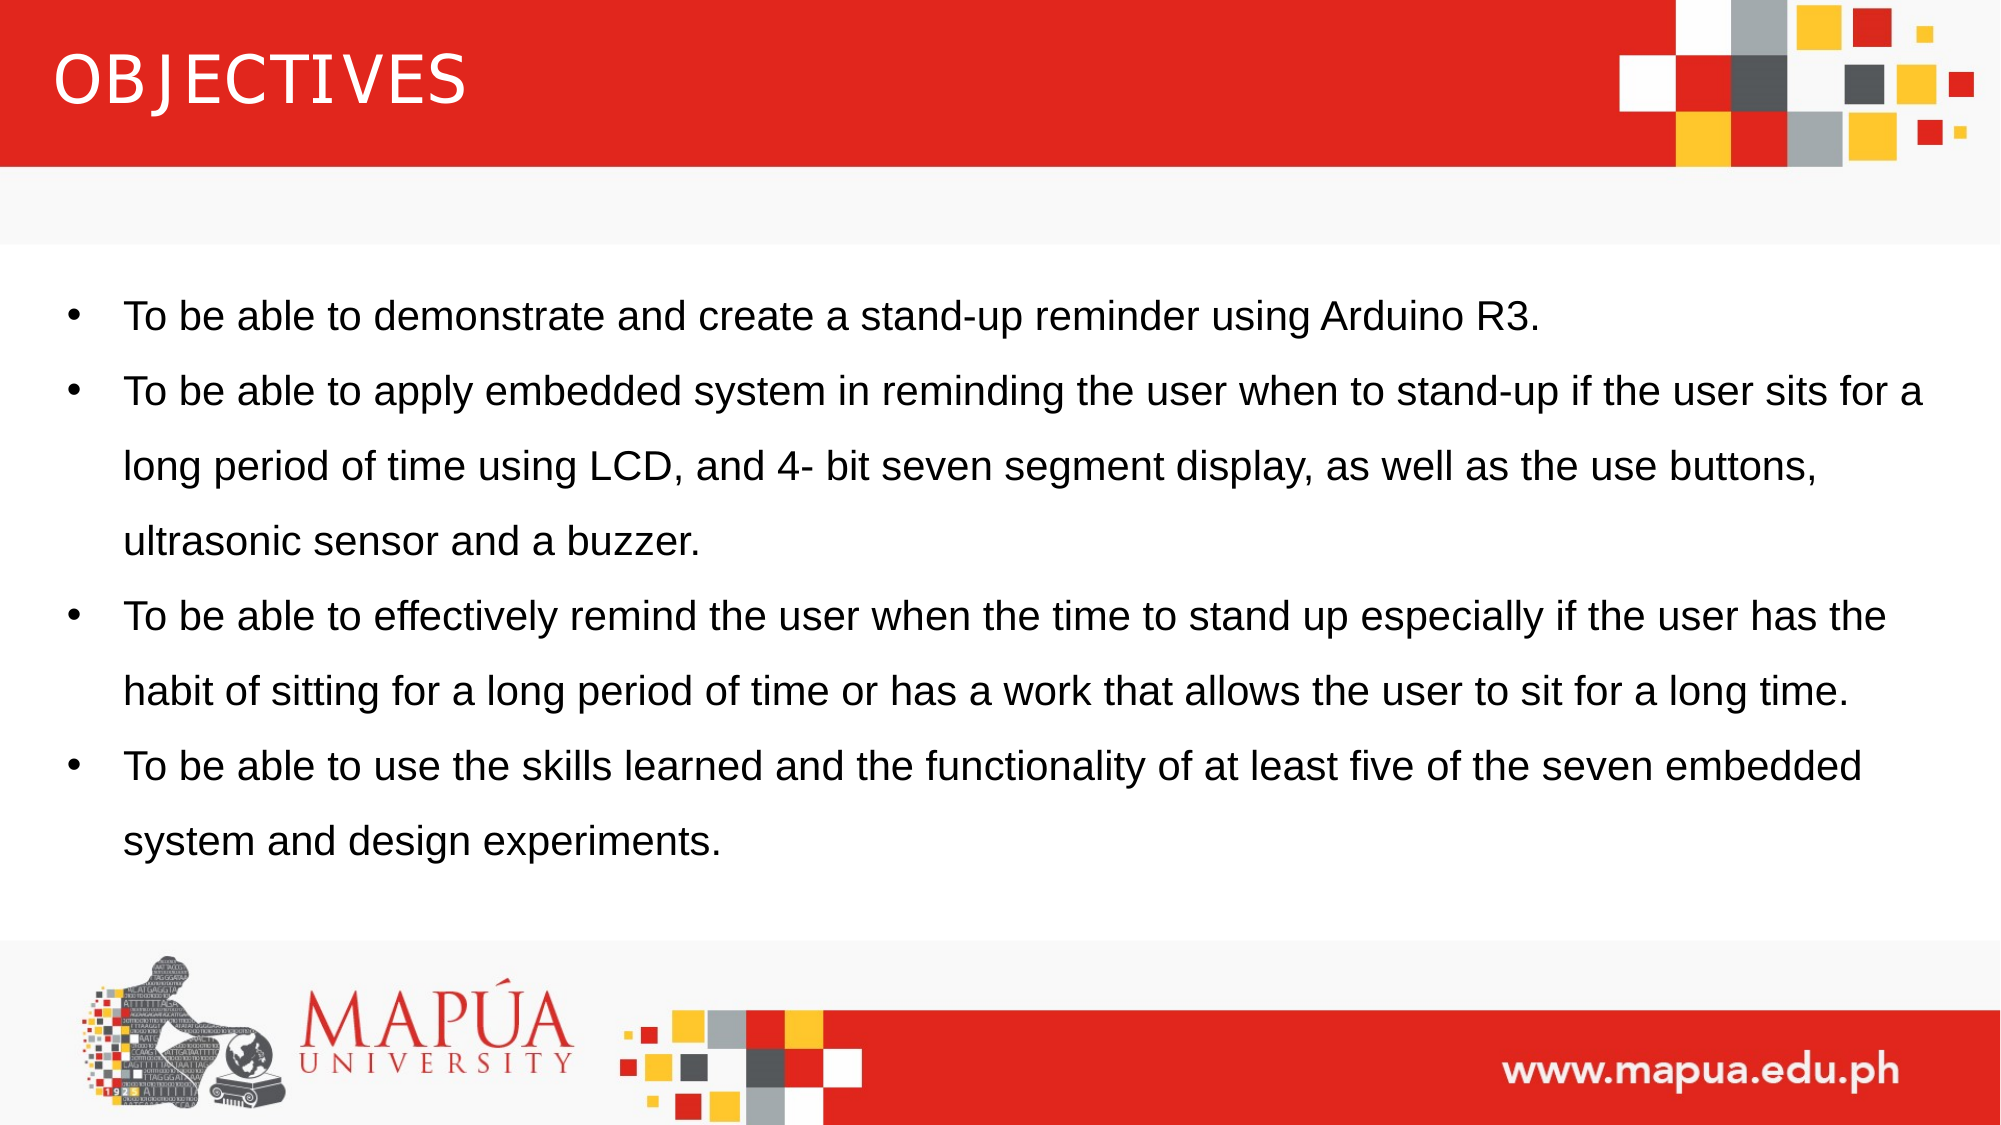

# OBJECTIVES

To be able to demonstrate and create a stand-up reminder using Arduino R3.
To be able to apply embedded system in reminding the user when to stand-up if the user sits for a long period of time using LCD, and 4- bit seven segment display, as well as the use buttons, ultrasonic sensor and a buzzer.
To be able to effectively remind the user when the time to stand up especially if the user has the habit of sitting for a long period of time or has a work that allows the user to sit for a long time.
To be able to use the skills learned and the functionality of at least five of the seven embedded system and design experiments.